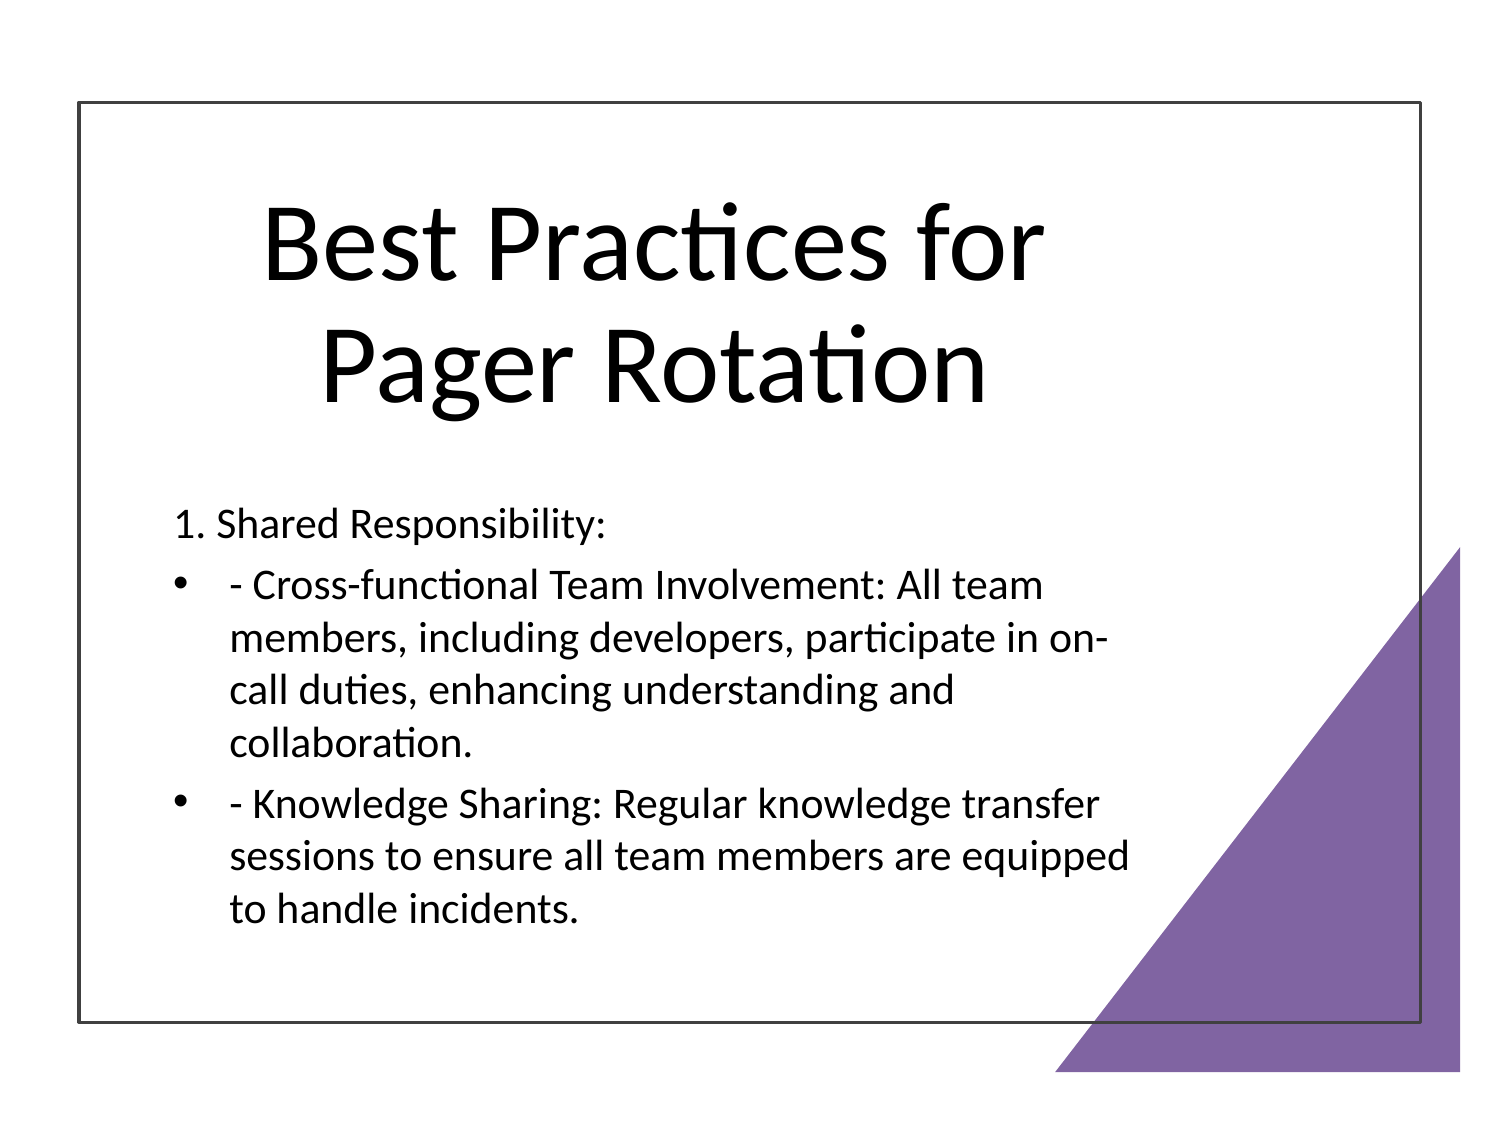

# Best Practices for Pager Rotation
1. Shared Responsibility:
- Cross-functional Team Involvement: All team members, including developers, participate in on-call duties, enhancing understanding and collaboration.
- Knowledge Sharing: Regular knowledge transfer sessions to ensure all team members are equipped to handle incidents.